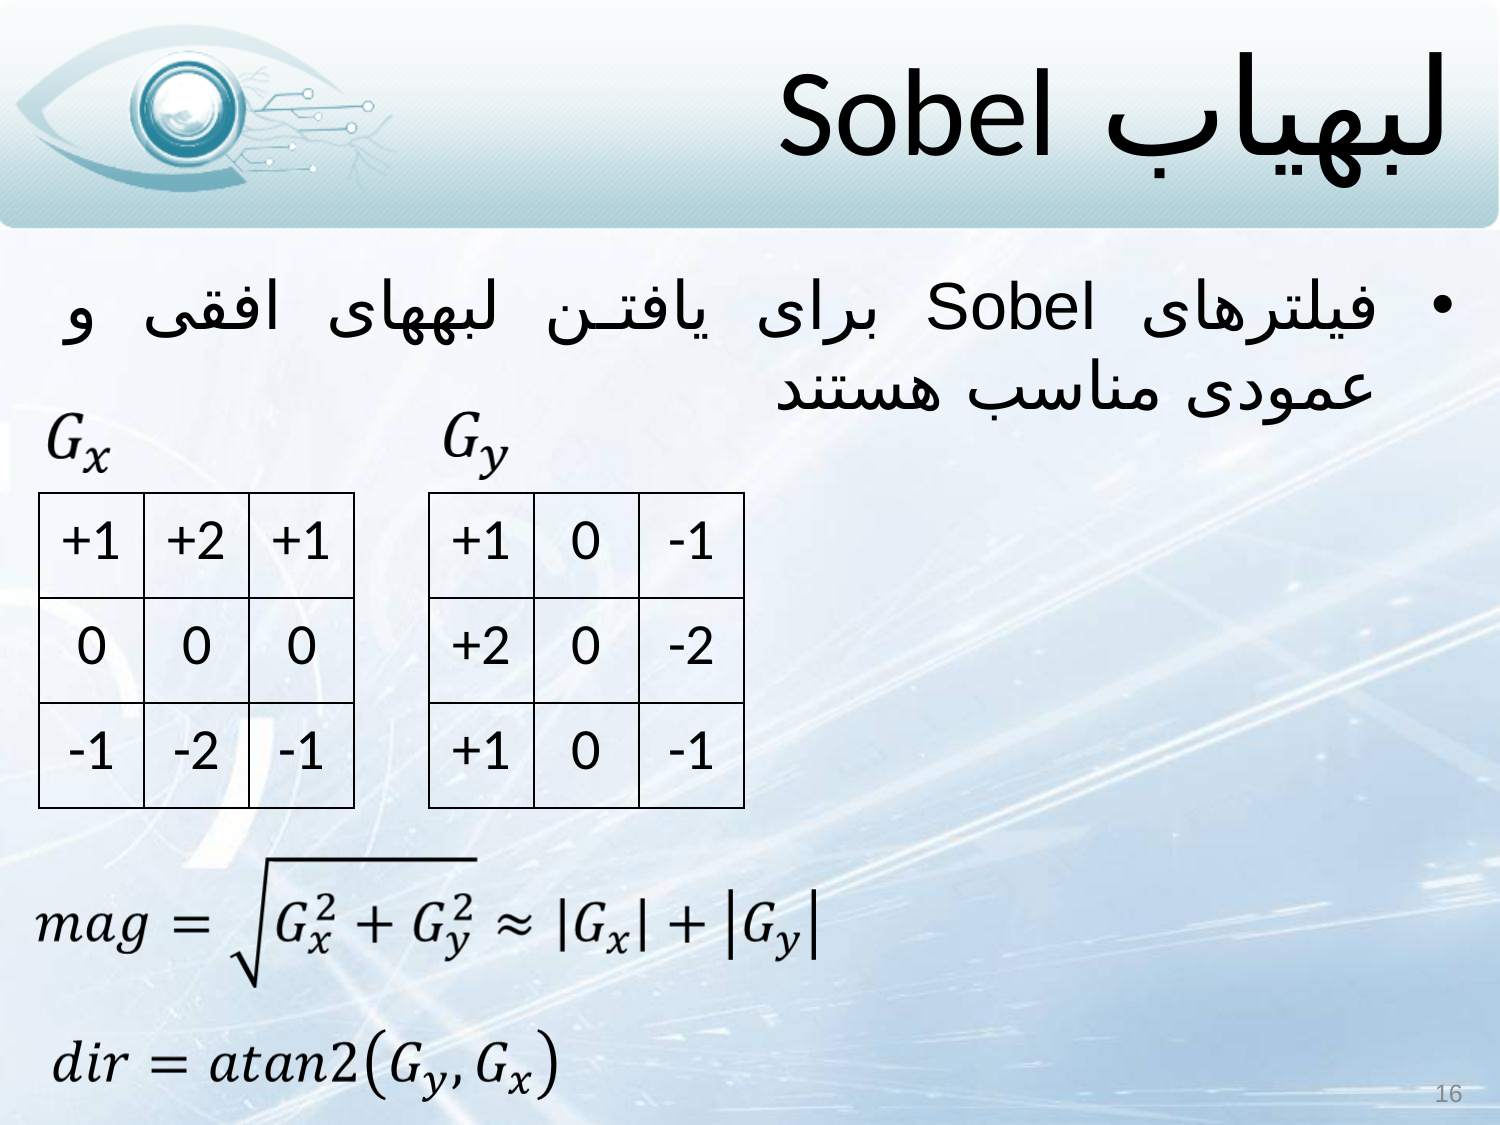

# لبه‏یاب Sobel
فیلترهای Sobel برای یافتن لبه‏های افقی و عمودی مناسب هستند

| +1 | +2 | +1 |
| --- | --- | --- |
| 0 | 0 | 0 |
| -1 | -2 | -1 |
| +1 | 0 | -1 |
| --- | --- | --- |
| +2 | 0 | -2 |
| +1 | 0 | -1 |

16